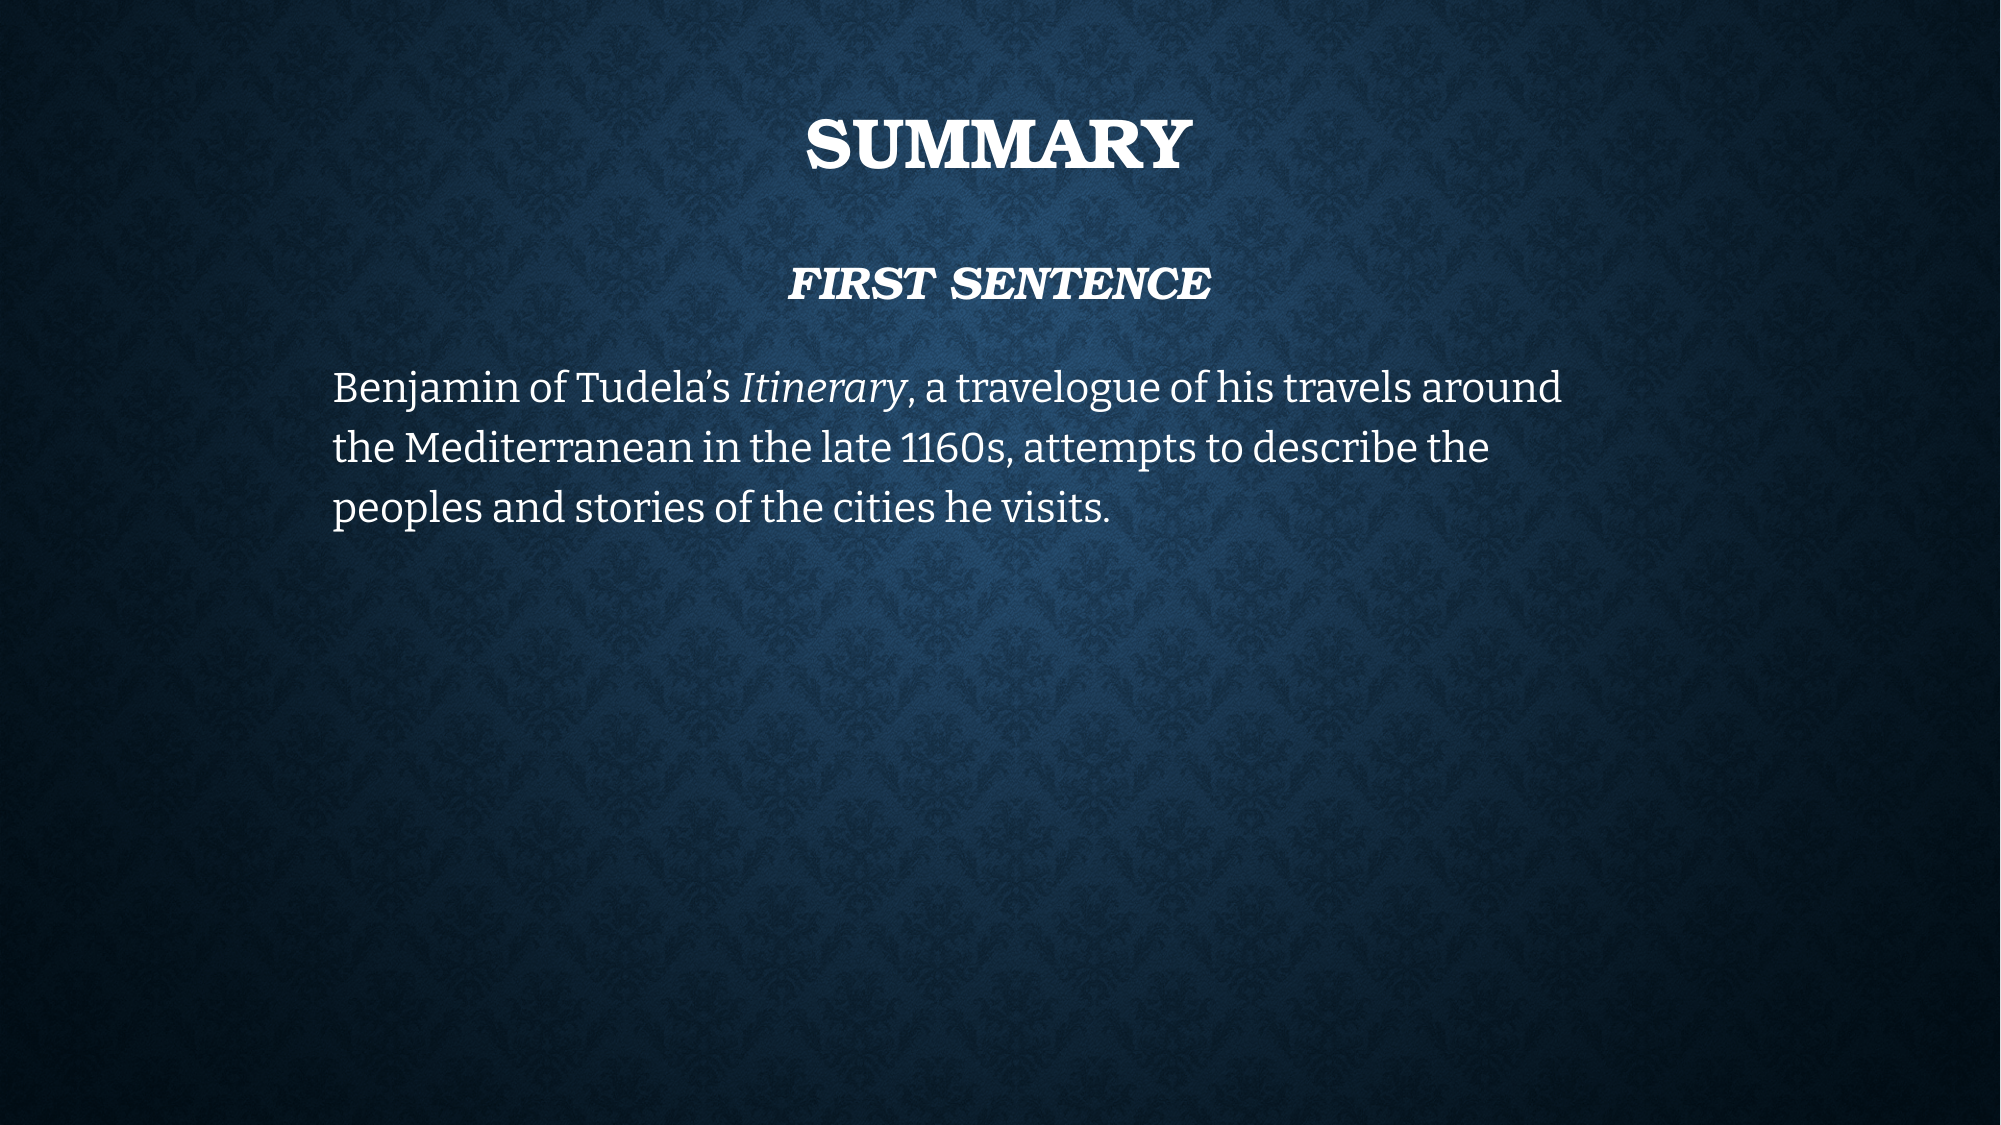

# Summary First Sentence
Benjamin of Tudela’s Itinerary, a travelogue of his travels around the Mediterranean in the late 1160s, attempts to describe the peoples and stories of the cities he visits.